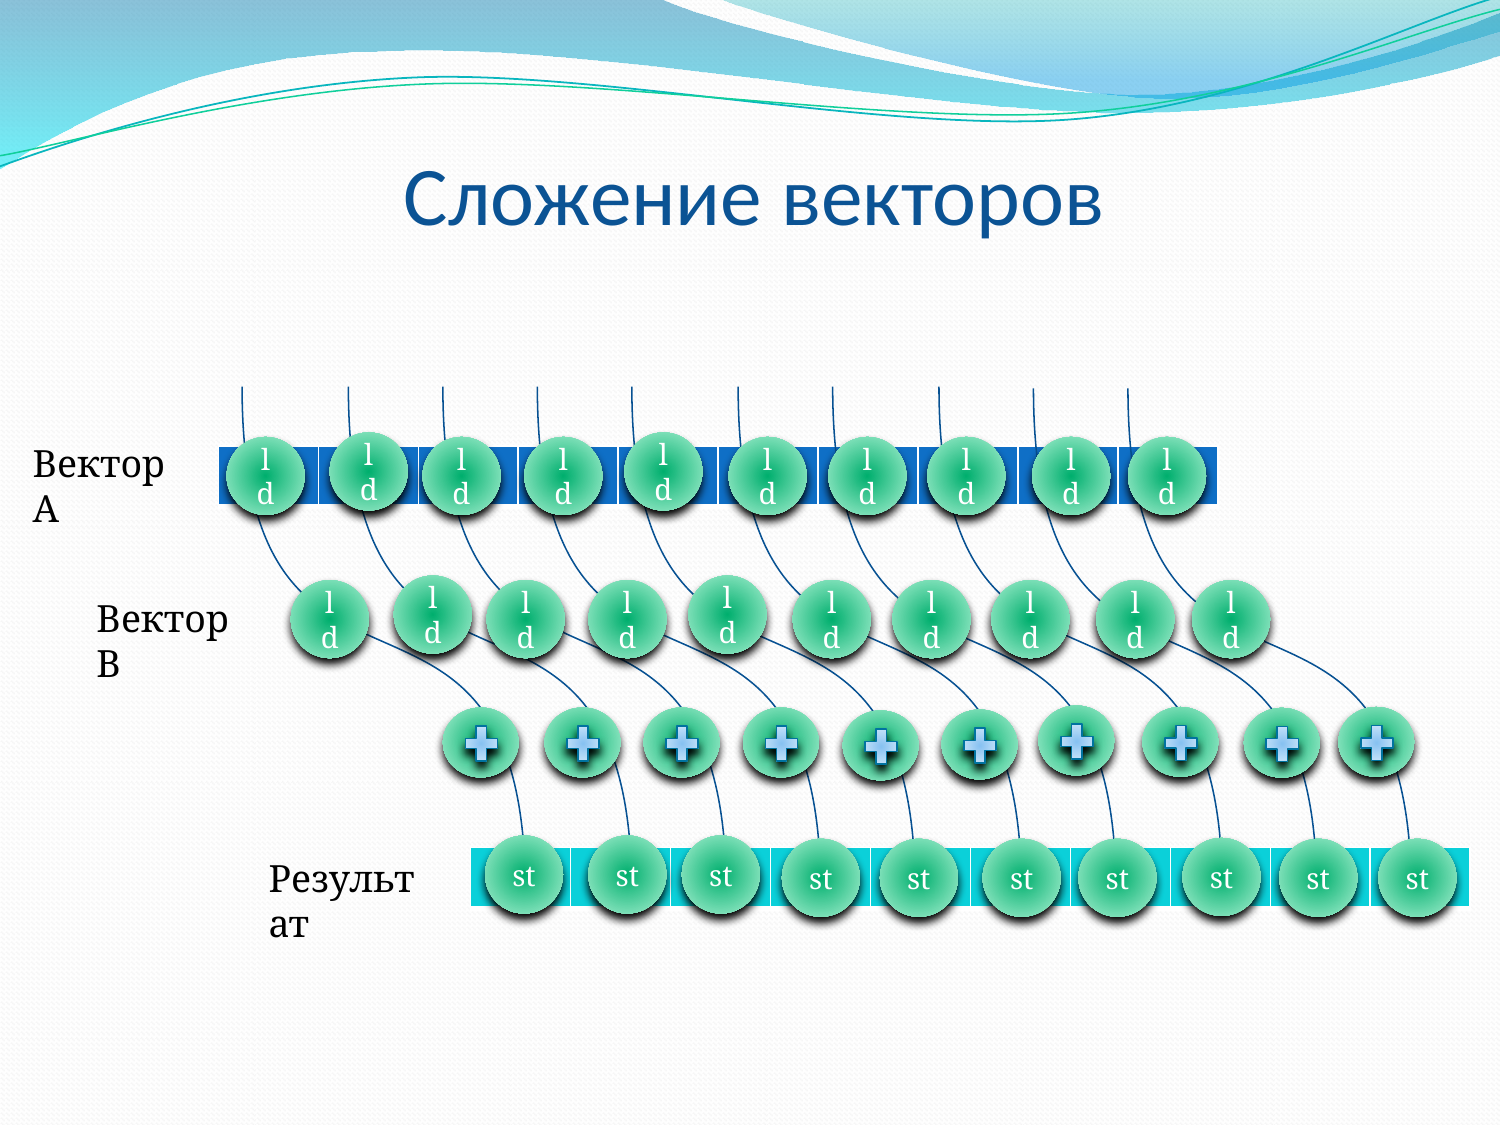

# Сложение векторов
ld
ld
Вектор A
ld
ld
ld
ld
ld
ld
ld
ld
|  |  |  |  |  |  |  |  |  |  |
| --- | --- | --- | --- | --- | --- | --- | --- | --- | --- |
ld
ld
ld
ld
ld
ld
ld
ld
ld
ld
Вектор B
|  |  |  |  |  |  |  |  |  |  |
| --- | --- | --- | --- | --- | --- | --- | --- | --- | --- |

st
st
st
st
st
st
st
st
st
st
Результат
|  |  |  |  |  |  |  |  |  |  |
| --- | --- | --- | --- | --- | --- | --- | --- | --- | --- |